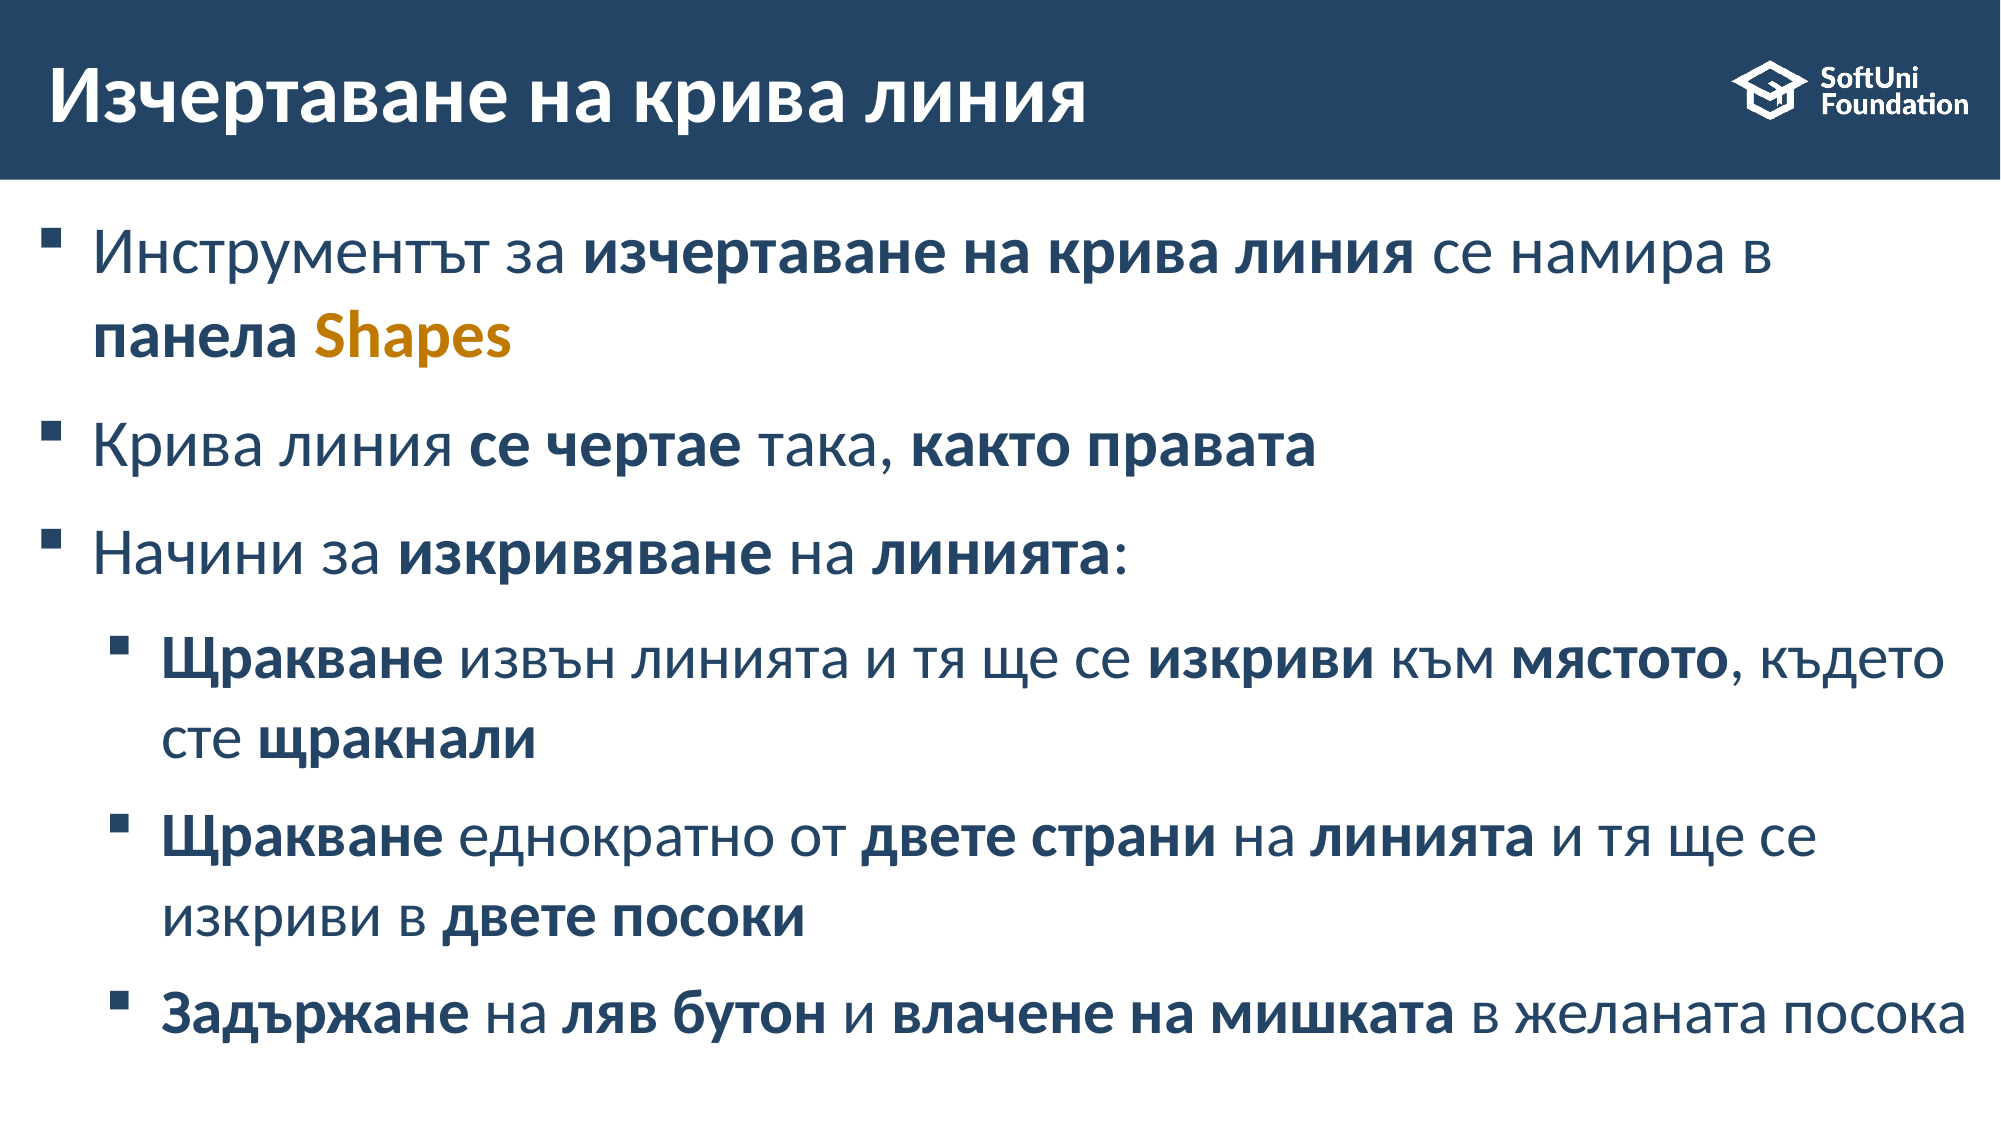

# Изчертаване на крива линия
Инструментът за изчертаване на крива линия се намира в панела Shapes
Крива линия се чертае така, както правата
Начини за изкривяване на линията:
Щракване извън линията и тя ще се изкриви към мястото, където сте щракнали
Щракване еднократно от двете страни на линията и тя ще се изкриви в двете посоки
Задържане на ляв бутон и влачене на мишката в желаната посока